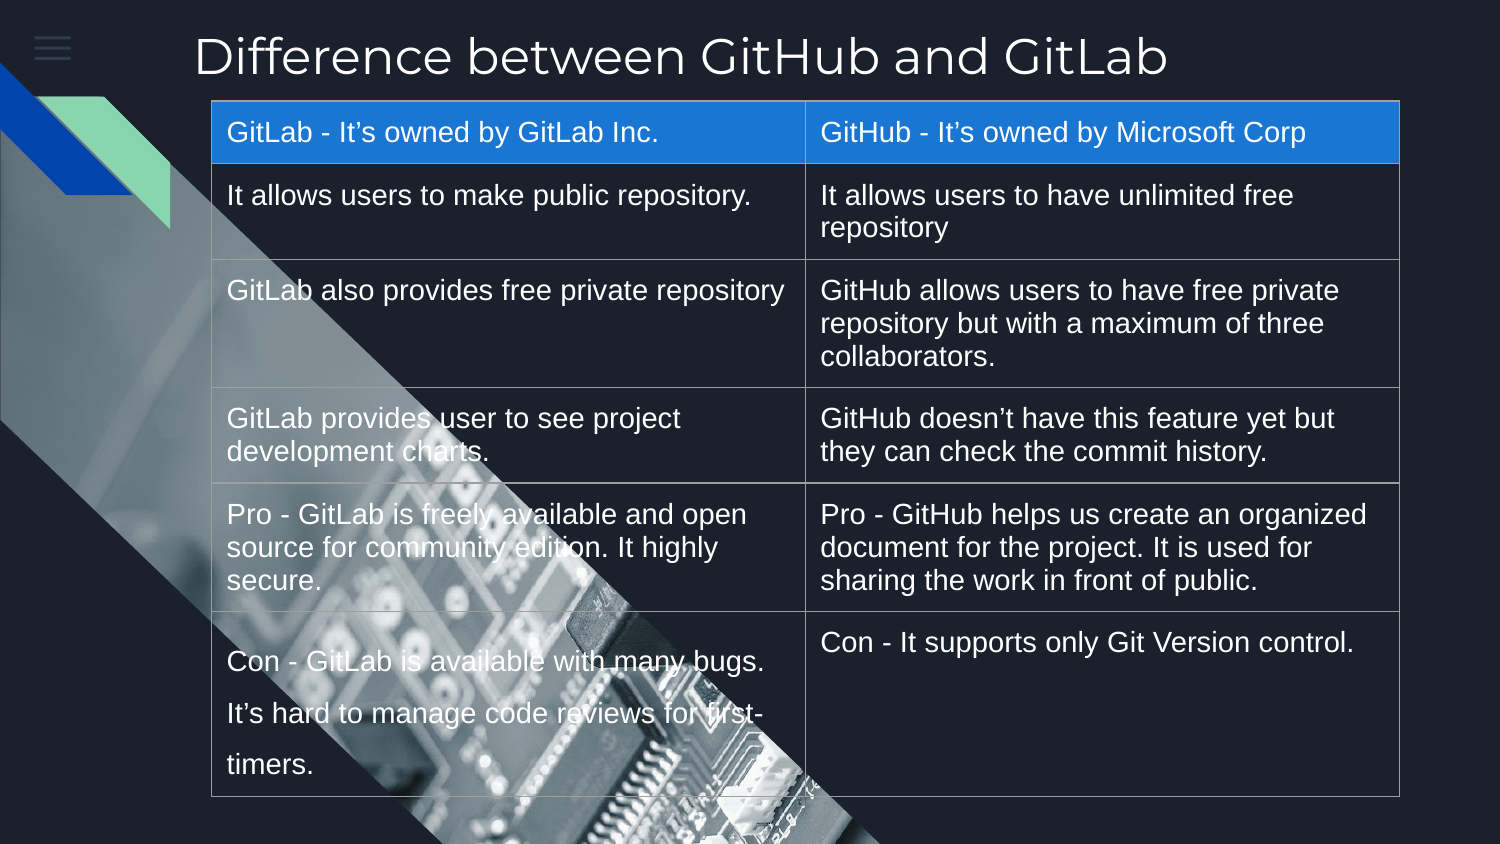

# Difference between GitHub and GitLab
| GitLab - It’s owned by GitLab Inc. | GitHub - It’s owned by Microsoft Corp |
| --- | --- |
| It allows users to make public repository. | It allows users to have unlimited free repository |
| GitLab also provides free private repository | GitHub allows users to have free private repository but with a maximum of three collaborators. |
| GitLab provides user to see project development charts. | GitHub doesn’t have this feature yet but they can check the commit history. |
| Pro - GitLab is freely available and open source for community edition. It highly secure. | Pro - GitHub helps us create an organized document for the project. It is used for sharing the work in front of public. |
| Con - GitLab is available with many bugs. It’s hard to manage code reviews for first-timers. | Con - It supports only Git Version control. |